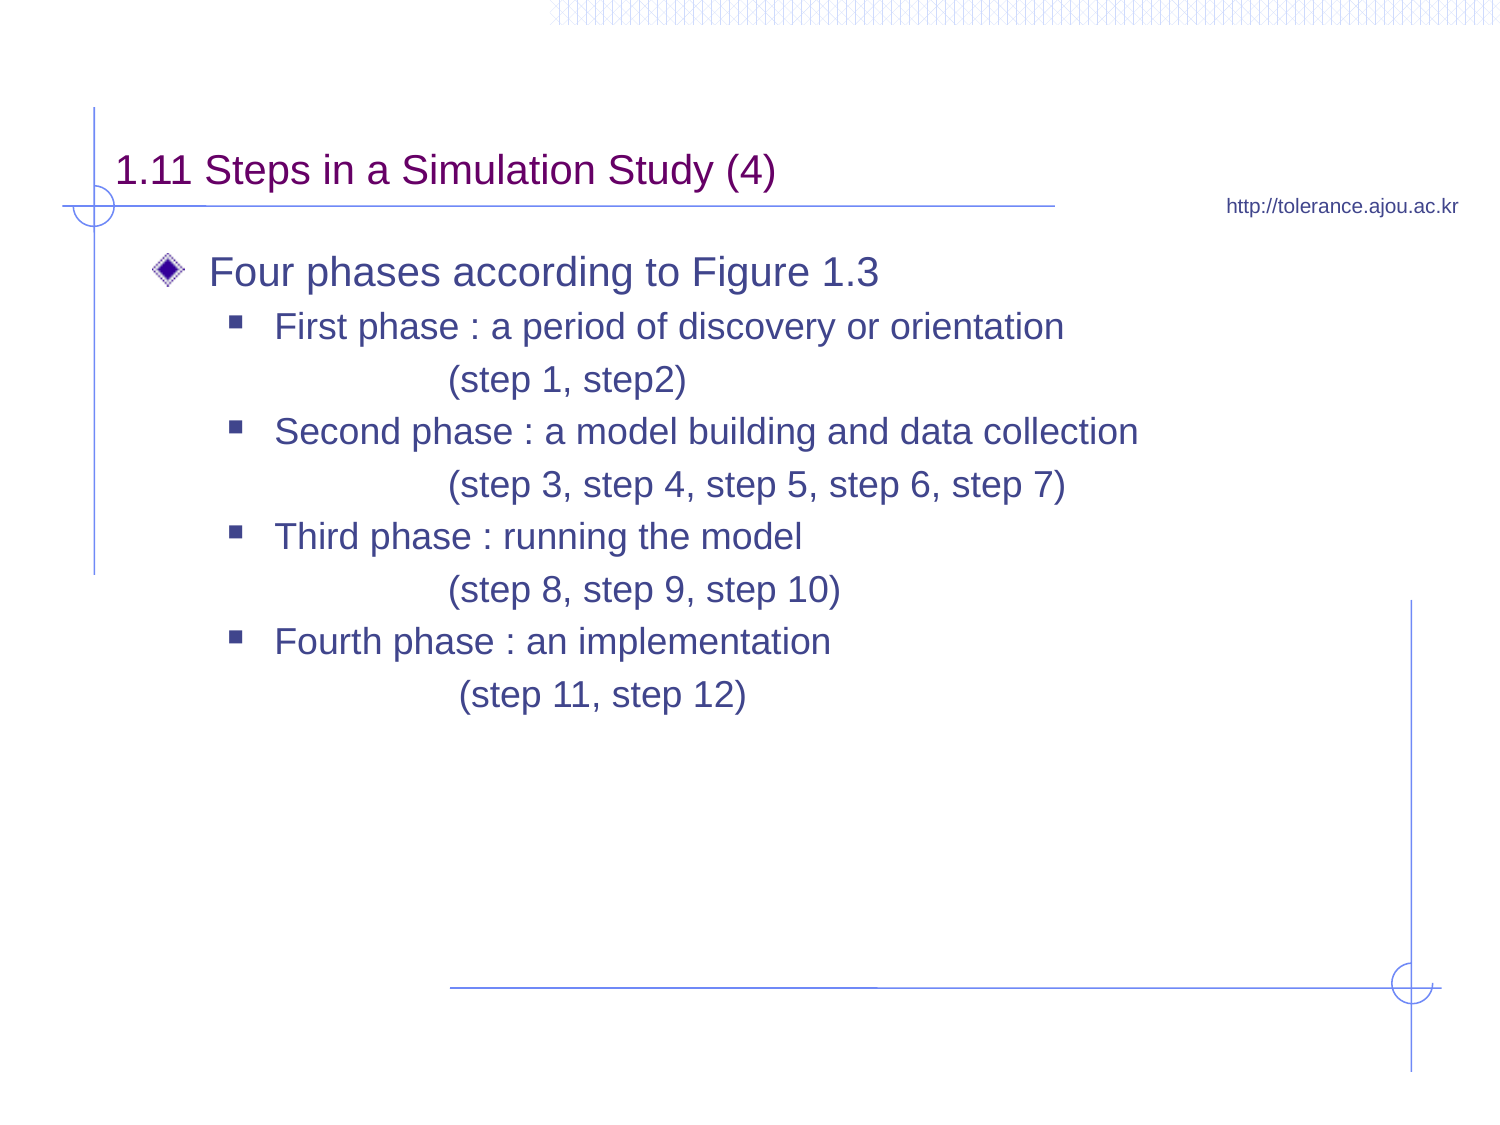

# 1.11 Steps in a Simulation Study (4)
Four phases according to Figure 1.3
First phase : a period of discovery or orientation
                     (step 1, step2)
Second phase : a model building and data collection
                     (step 3, step 4, step 5, step 6, step 7)
Third phase : running the model
                     (step 8, step 9, step 10)
Fourth phase : an implementation
                      (step 11, step 12)